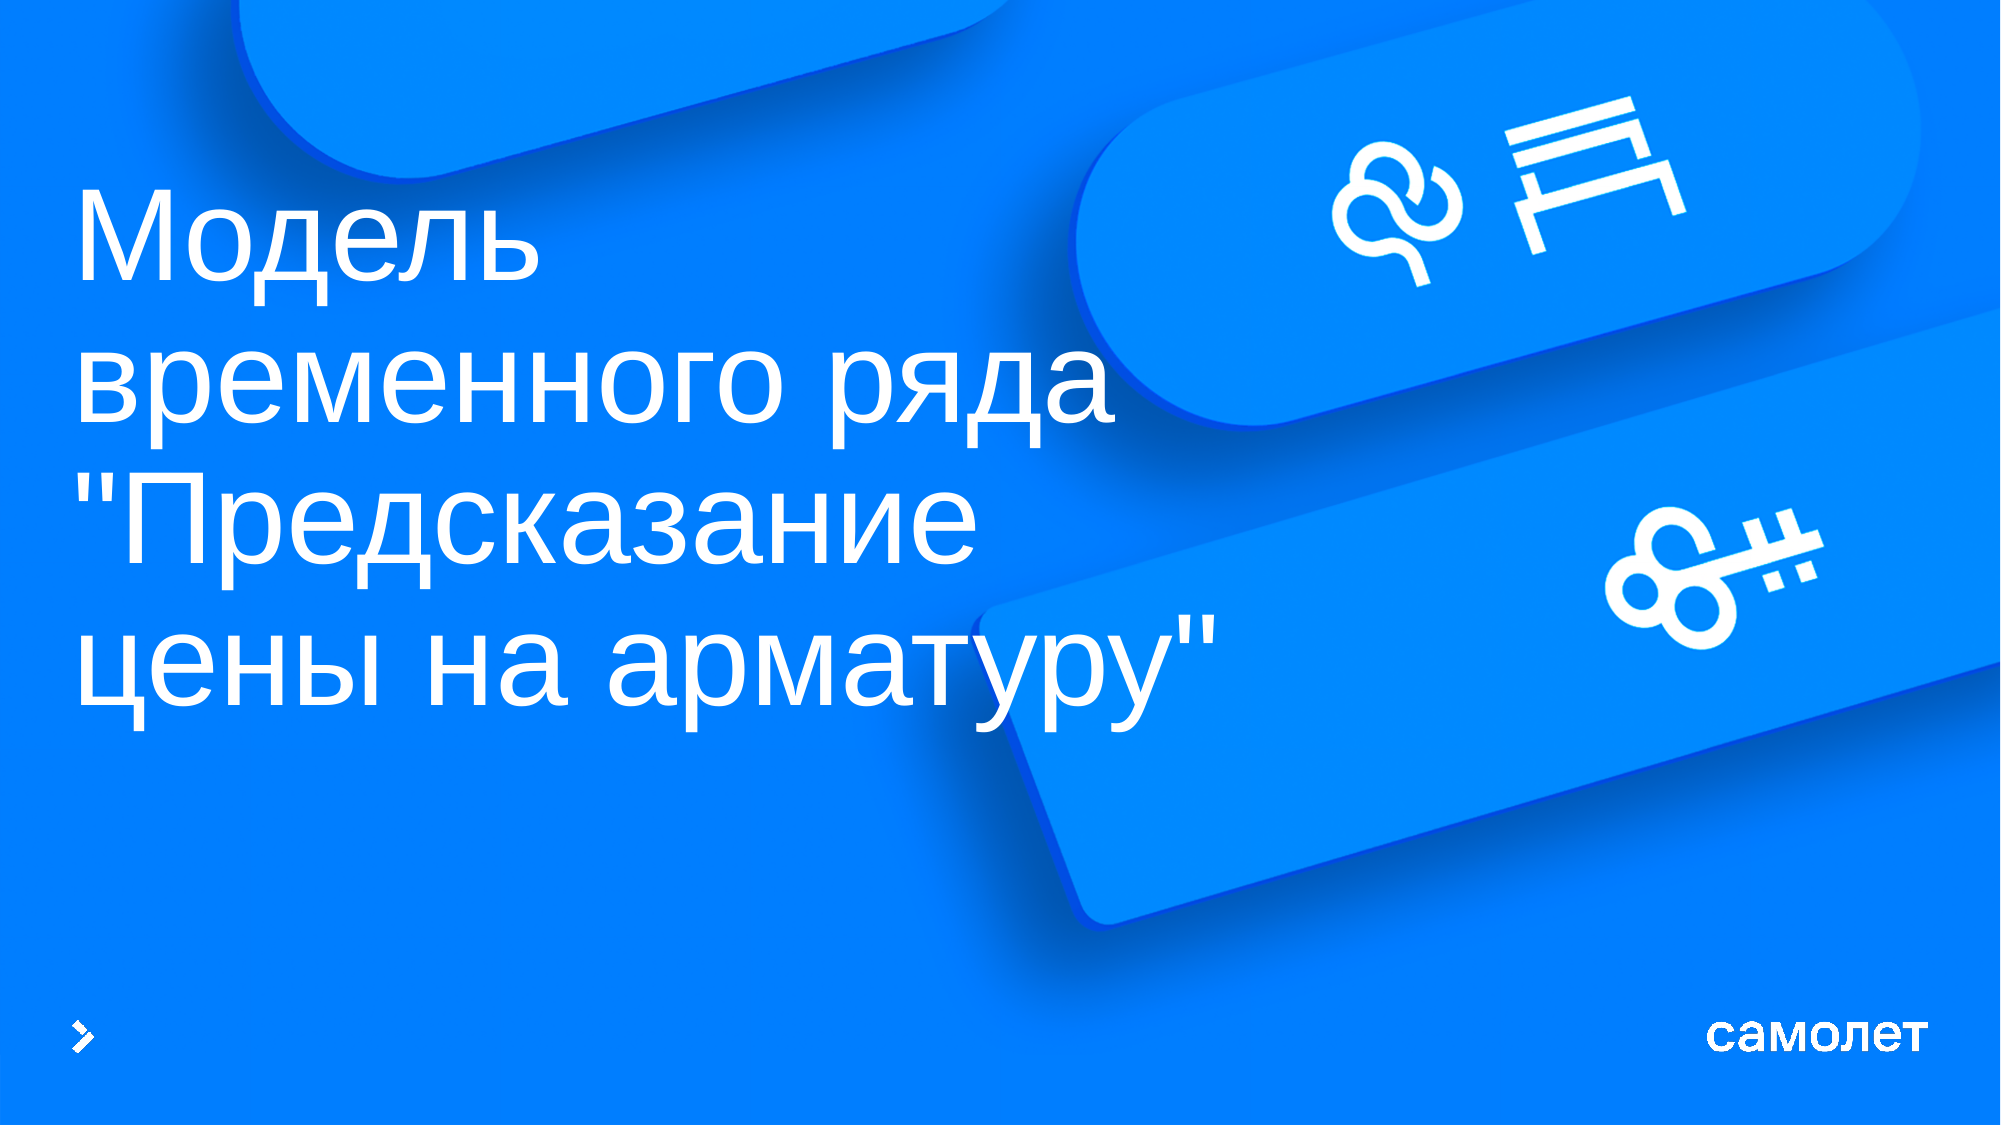

# Модель временного ряда "Предсказание цены на арматуру"